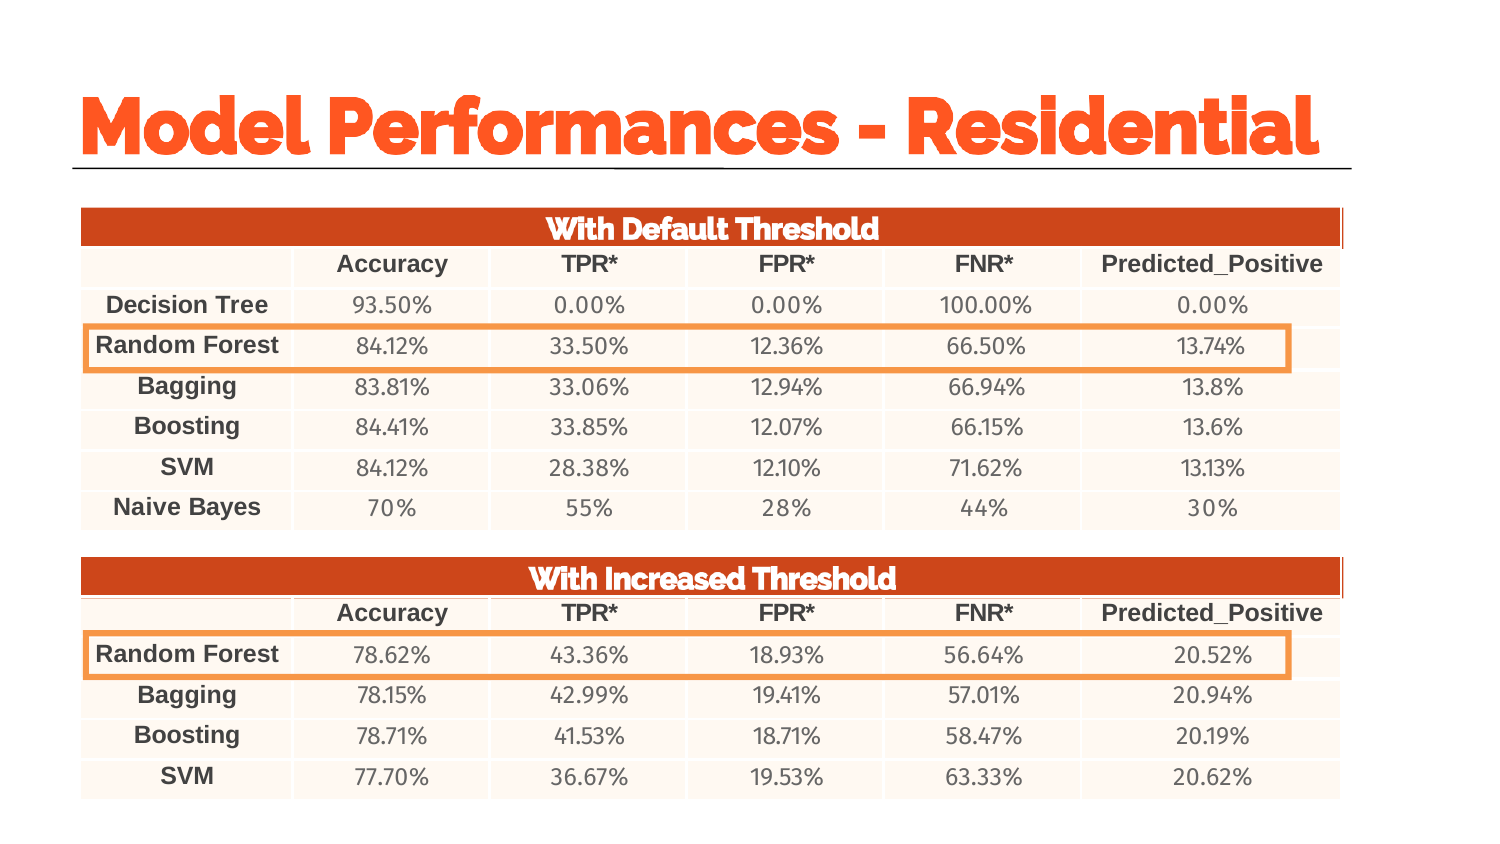

|  |  |  |  |  |  |  |
| --- | --- | --- | --- | --- | --- | --- |
|  | Accuracy | TPR\* | FPR\* | FNR\* | Predicted\_Positive |  |
| Decision Tree | 93.50% | 0.00% | 0.00% | 100.00% | 0.00% |  |
| Random Forest | 84.12% | 33.50% | 12.36% | 66.50% | 13.74% |  |
| Bagging | 83.81% | 33.06% | 12.94% | 66.94% | 13.8% |  |
| Boosting | 84.41% | 33.85% | 12.07% | 66.15% | 13.6% |  |
| SVM | 84.12% | 28.38% | 12.10% | 71.62% | 13.13% |  |
| Naive Bayes | 70% | 55% | 28% | 44% | 30% |  |

|  |  |  |  |  |  |  |
| --- | --- | --- | --- | --- | --- | --- |
|  | Accuracy | TPR\* | FPR\* | FNR\* | Predicted\_Positive |  |
| Random Forest | 78.62% | 43.36% | 18.93% | 56.64% | 20.52% |  |
| Bagging | 78.15% | 42.99% | 19.41% | 57.01% | 20.94% |  |
| Boosting | 78.71% | 41.53% | 18.71% | 58.47% | 20.19% |  |
| SVM | 77.70% | 36.67% | 19.53% | 63.33% | 20.62% |  |